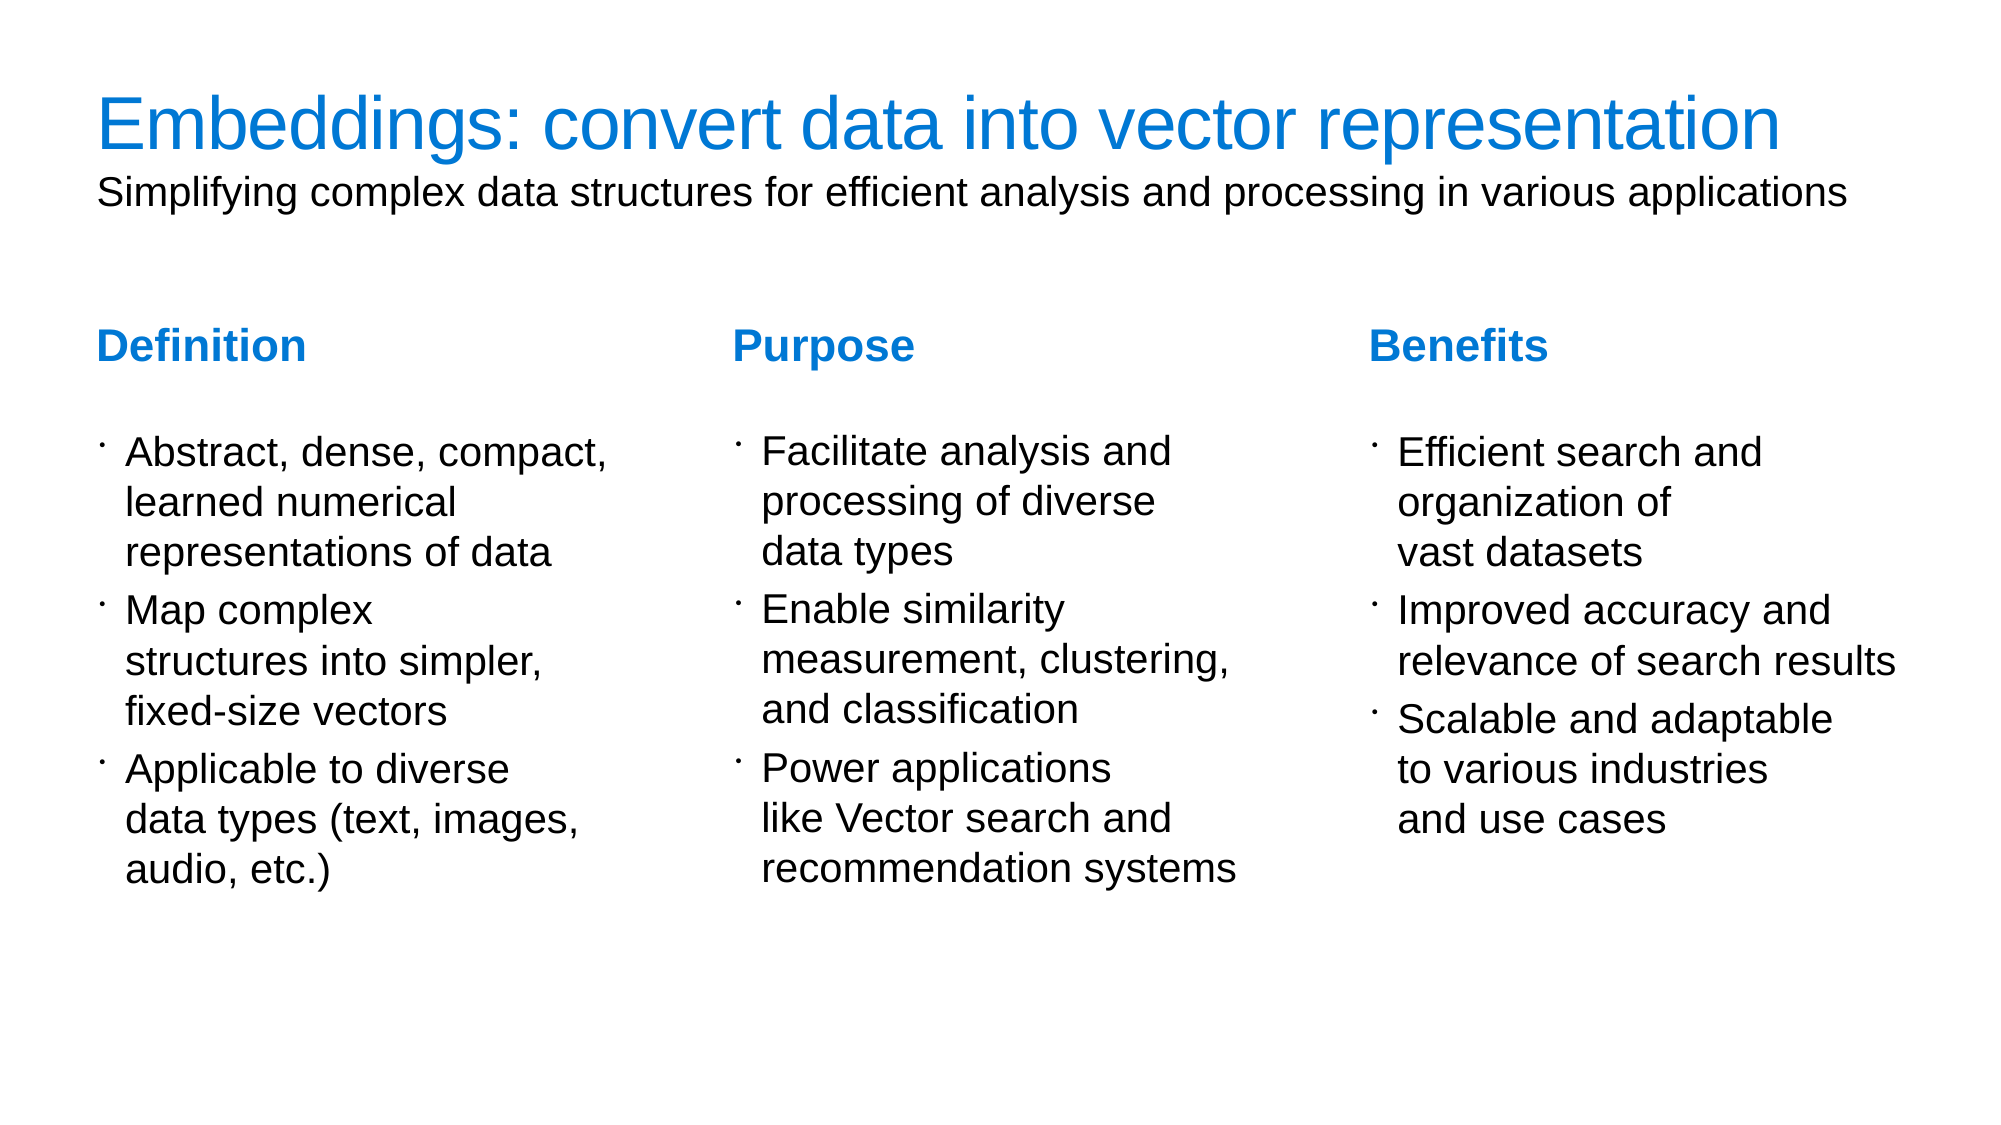

# Embeddings: convert data into vector representation Simplifying complex data structures for efficient analysis and processing in various applications
Definition
Purpose
Benefits
Facilitate analysis and processing of diverse
data types
Enable similarity measurement, clustering,
and classification
Power applications
like Vector search and recommendation systems
Abstract, dense, compact, learned numerical representations of data
Map complex
structures into simpler, fixed-size vectors
Applicable to diverse
data types (text, images, audio, etc.)
Efficient search and organization of
vast datasets
Improved accuracy and relevance of search results
Scalable and adaptable
to various industries
and use cases